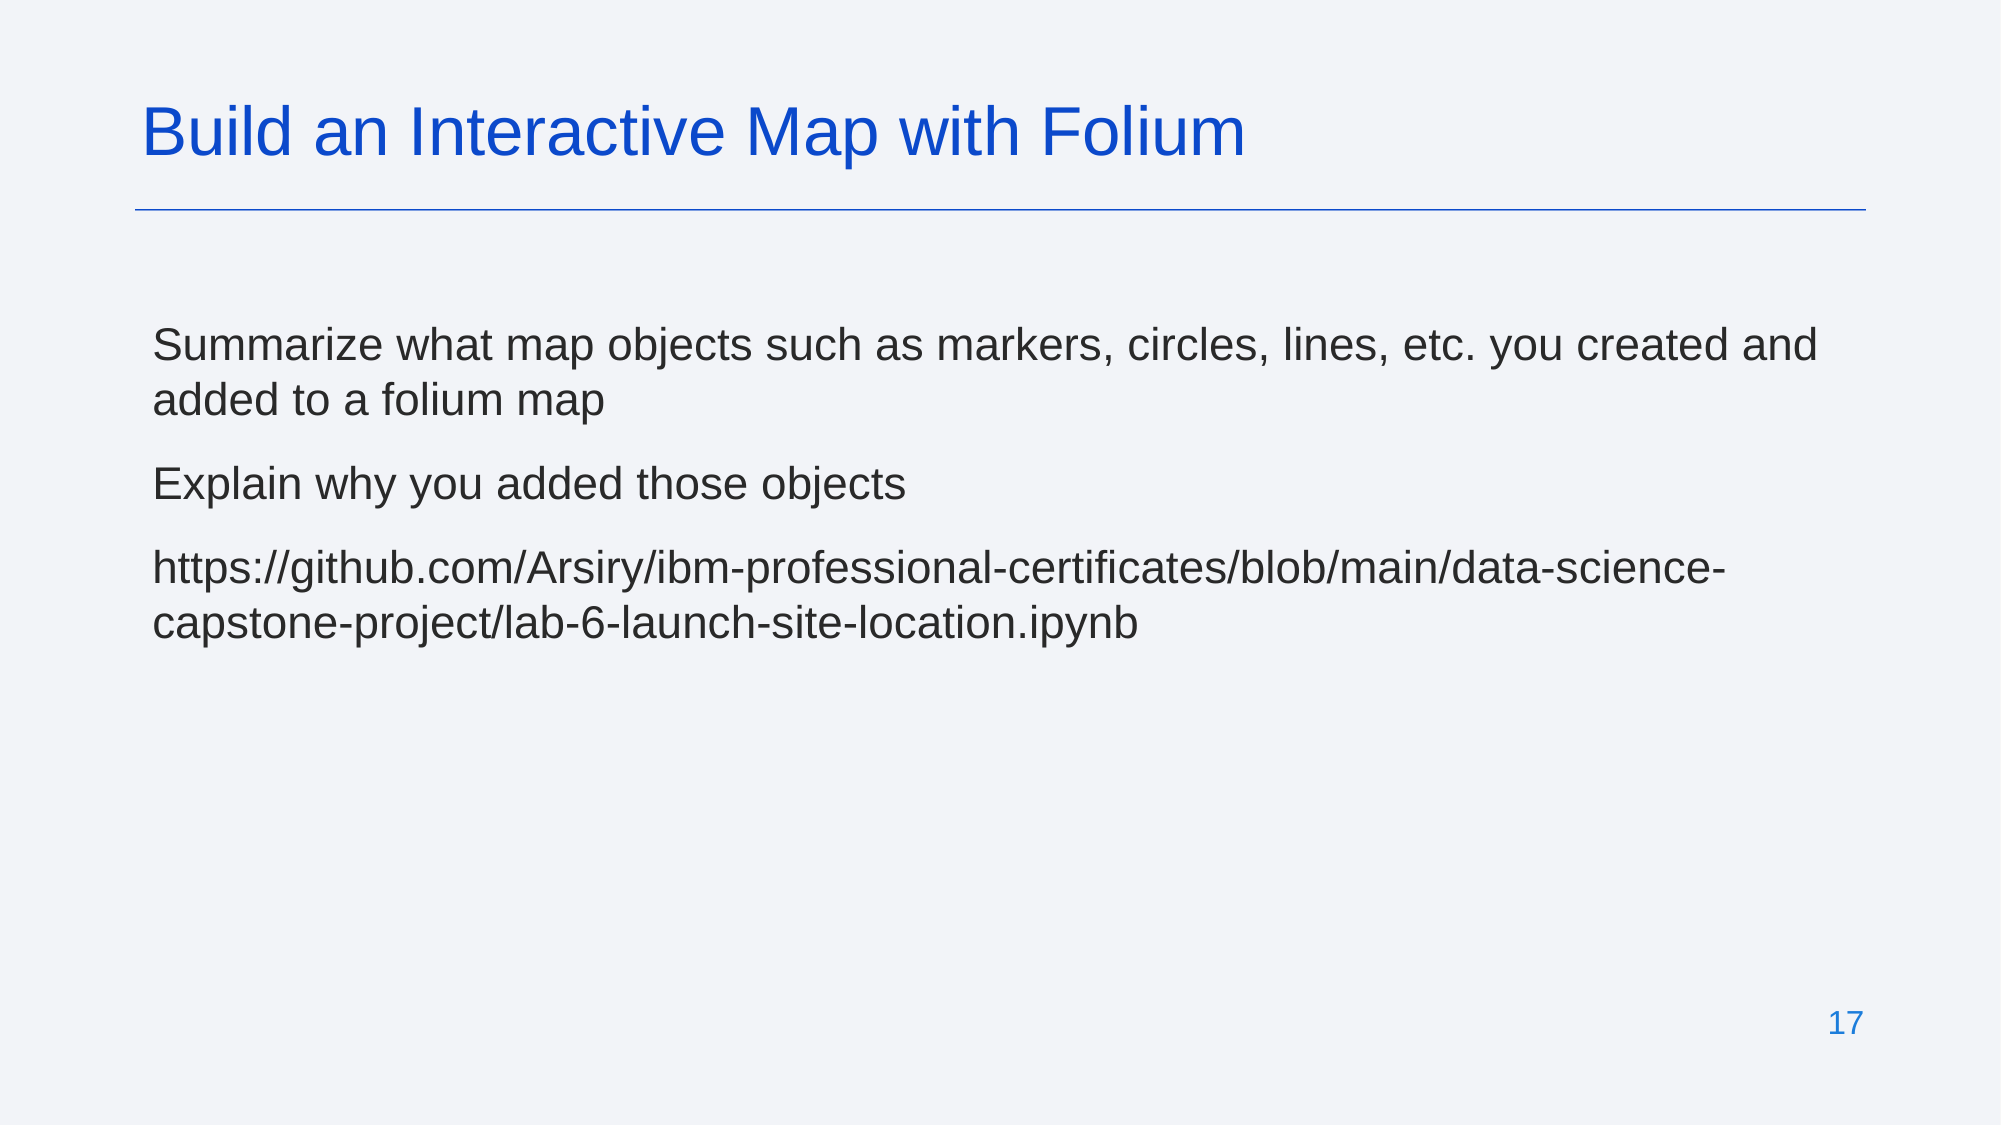

Build an Interactive Map with Folium
Summarize what map objects such as markers, circles, lines, etc. you created and added to a folium map
Explain why you added those objects
https://github.com/Arsiry/ibm-professional-certificates/blob/main/data-science-capstone-project/lab-6-launch-site-location.ipynb

17